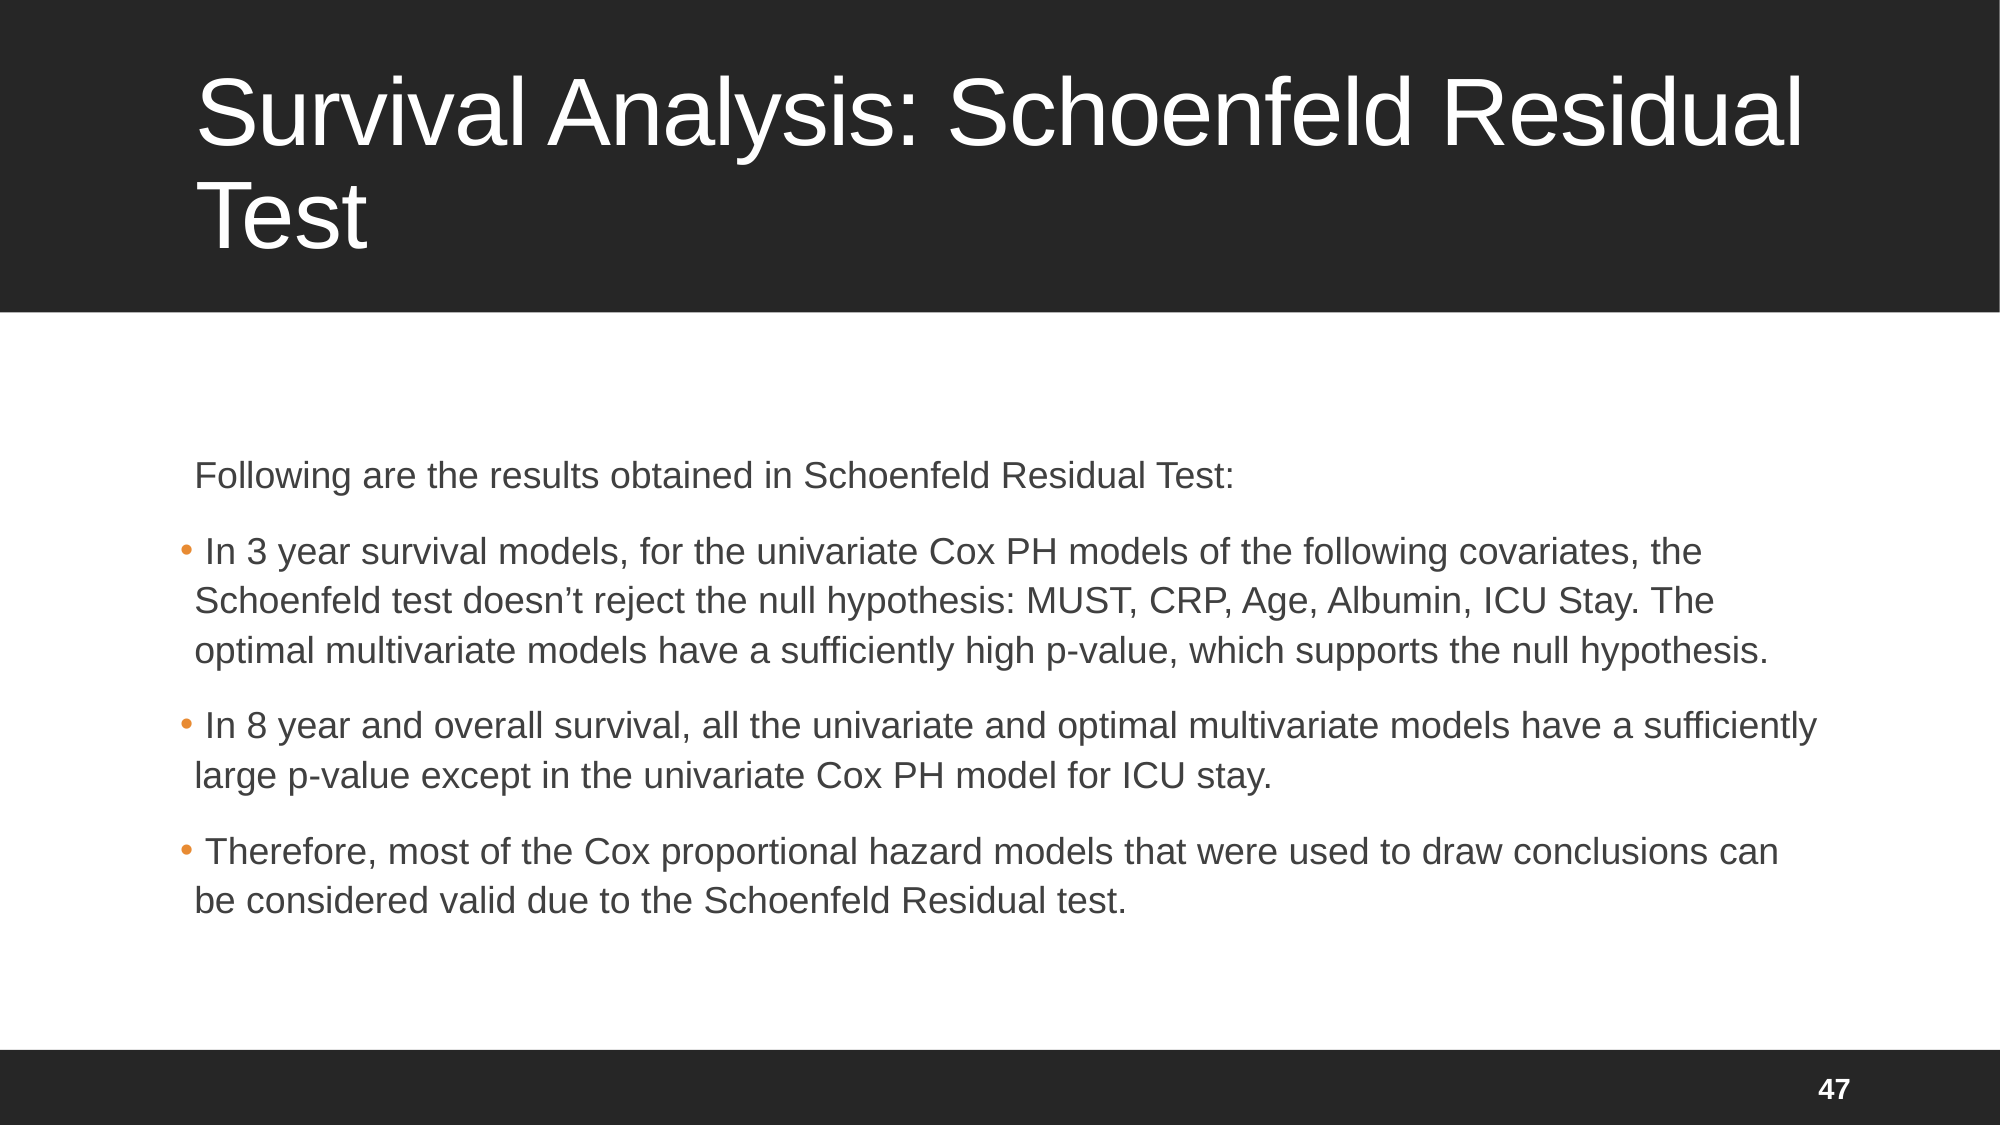

# Survival Analysis: Schoenfeld Residual Test
Following are the results obtained in Schoenfeld Residual Test:
 In 3 year survival models, for the univariate Cox PH models of the following covariates, the Schoenfeld test doesn’t reject the null hypothesis: MUST, CRP, Age, Albumin, ICU Stay. The optimal multivariate models have a sufficiently high p-value, which supports the null hypothesis.
 In 8 year and overall survival, all the univariate and optimal multivariate models have a sufficiently large p-value except in the univariate Cox PH model for ICU stay.
 Therefore, most of the Cox proportional hazard models that were used to draw conclusions can be considered valid due to the Schoenfeld Residual test.

47